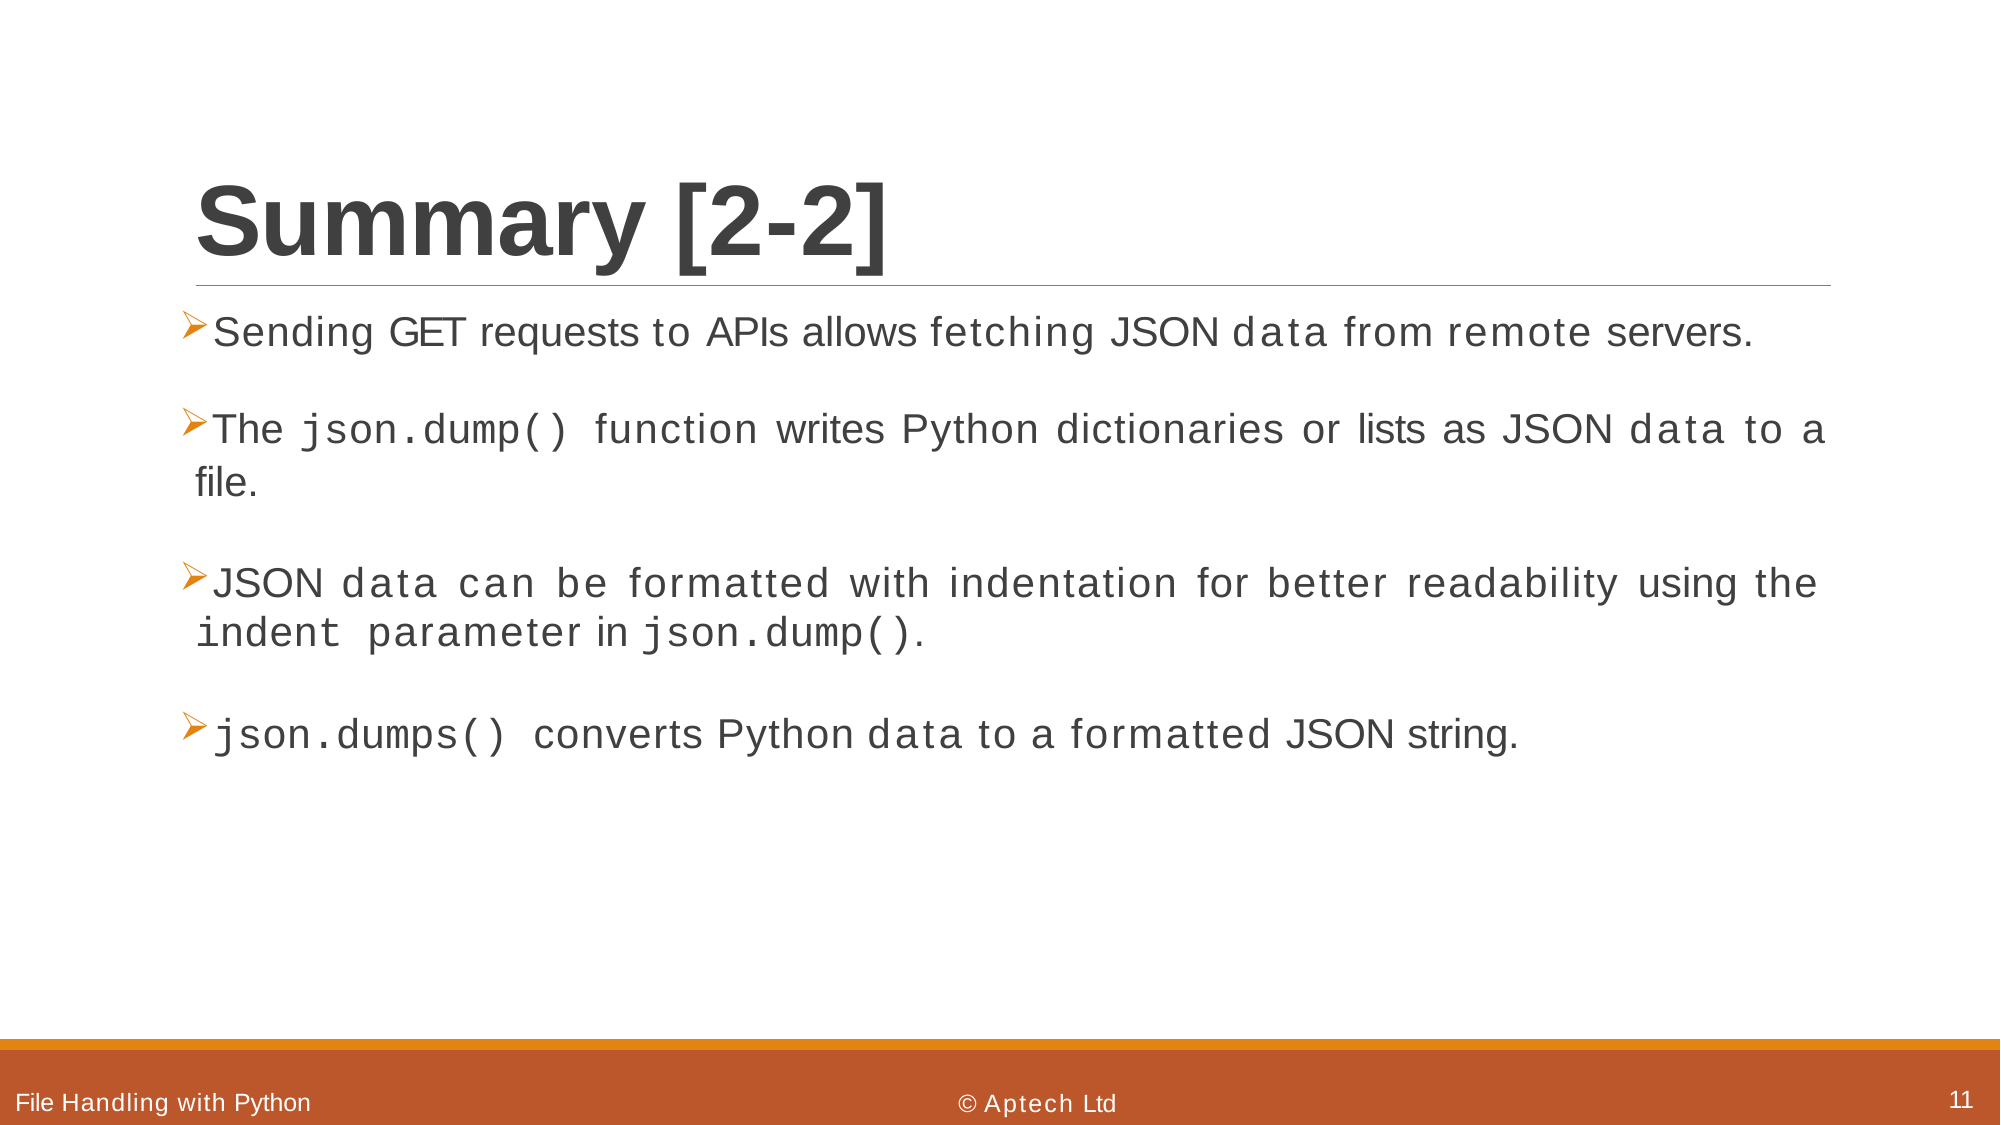

# Summary [2-2]
Sending GET requests to APIs allows fetching JSON data from remote servers.
	The json.dump() function writes Python dictionaries or lists as JSON data to a file.

JSON data can be formatted with indentation for better readability using the
indent parameter in json.dump().

json.dumps() converts Python data to a formatted JSON string.
11
File Handling with Python
© Aptech Ltd